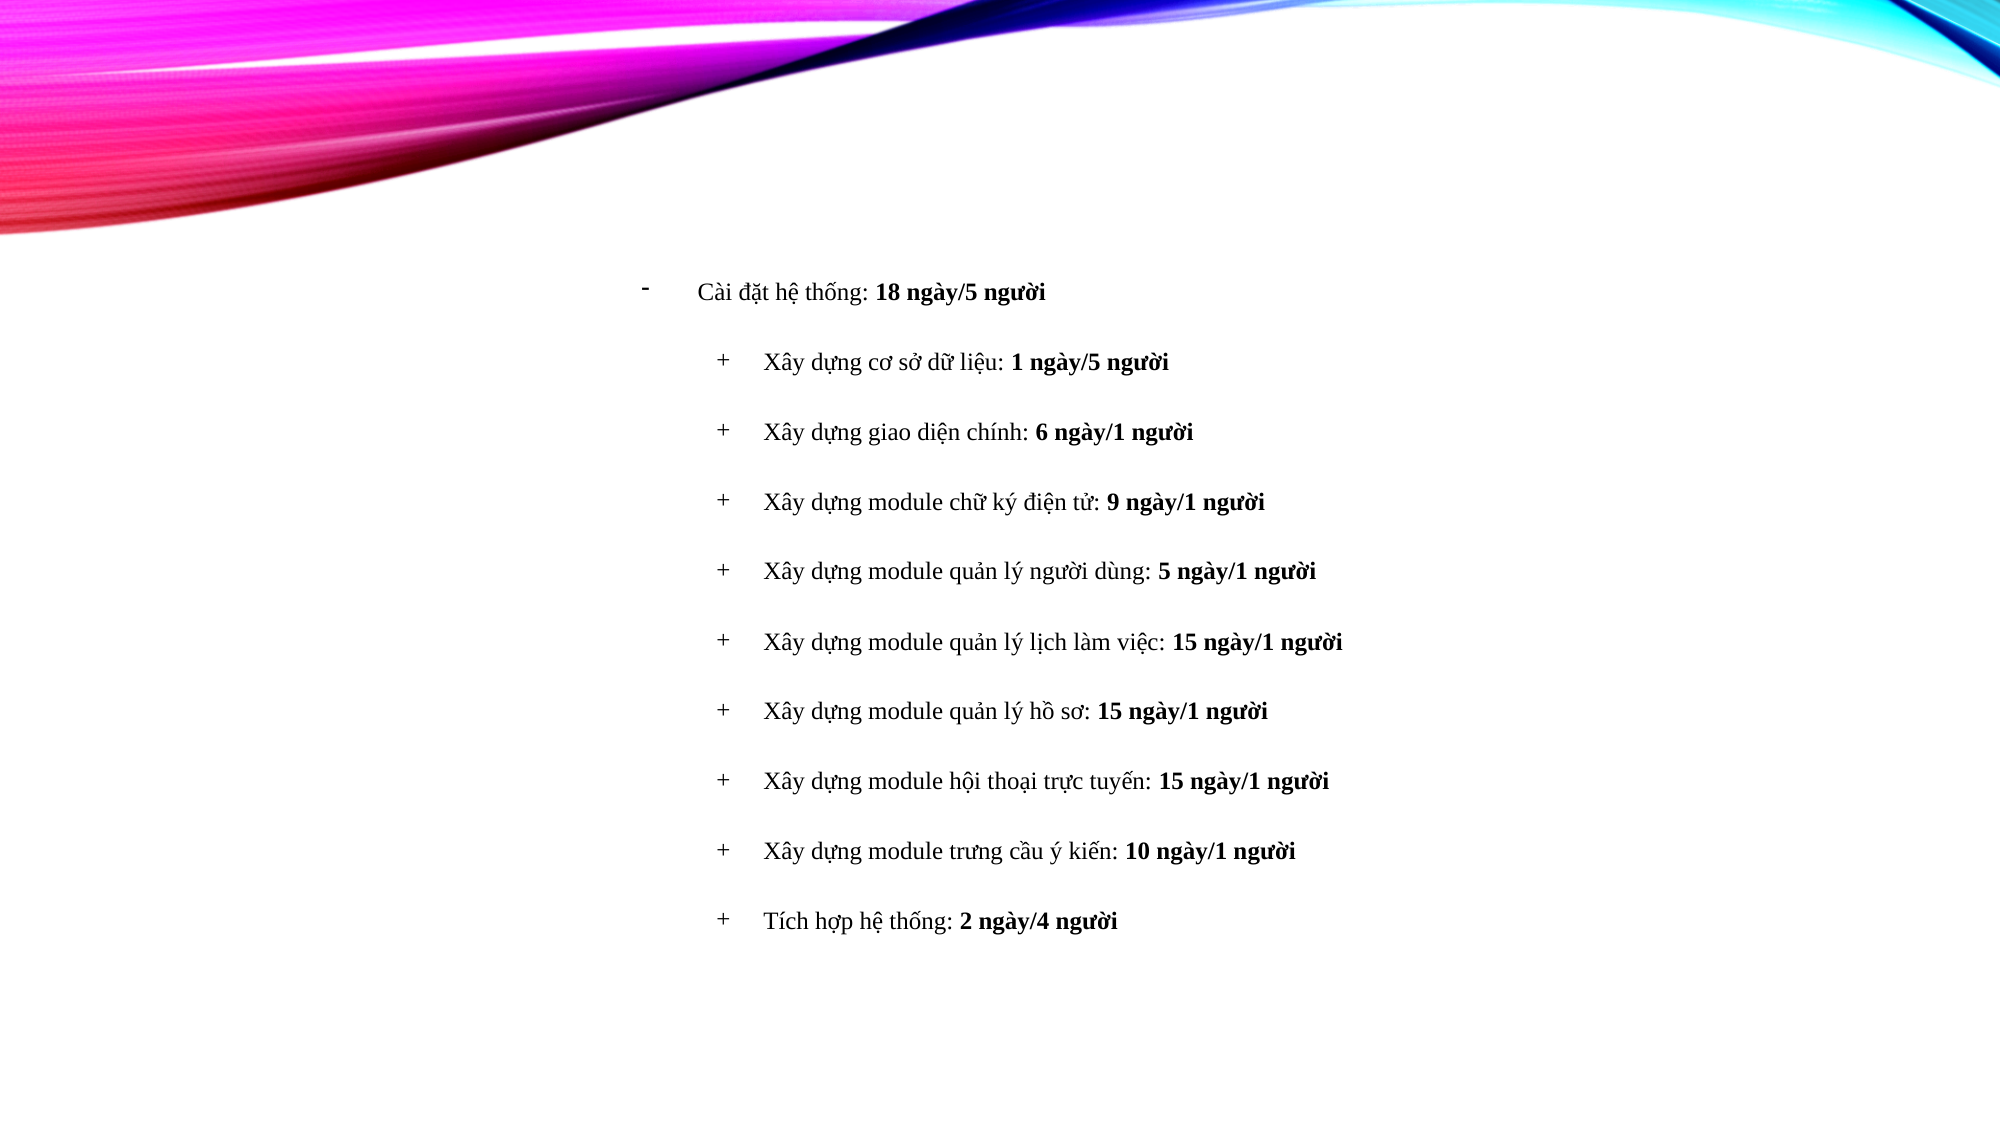

Cài đặt hệ thống: 18 ngày/5 người
Xây dựng cơ sở dữ liệu: 1 ngày/5 người
Xây dựng giao diện chính: 6 ngày/1 người
Xây dựng module chữ ký điện tử: 9 ngày/1 người
Xây dựng module quản lý người dùng: 5 ngày/1 người
Xây dựng module quản lý lịch làm việc: 15 ngày/1 người
Xây dựng module quản lý hồ sơ: 15 ngày/1 người
Xây dựng module hội thoại trực tuyến: 15 ngày/1 người
Xây dựng module trưng cầu ý kiến: 10 ngày/1 người
Tích hợp hệ thống: 2 ngày/4 người